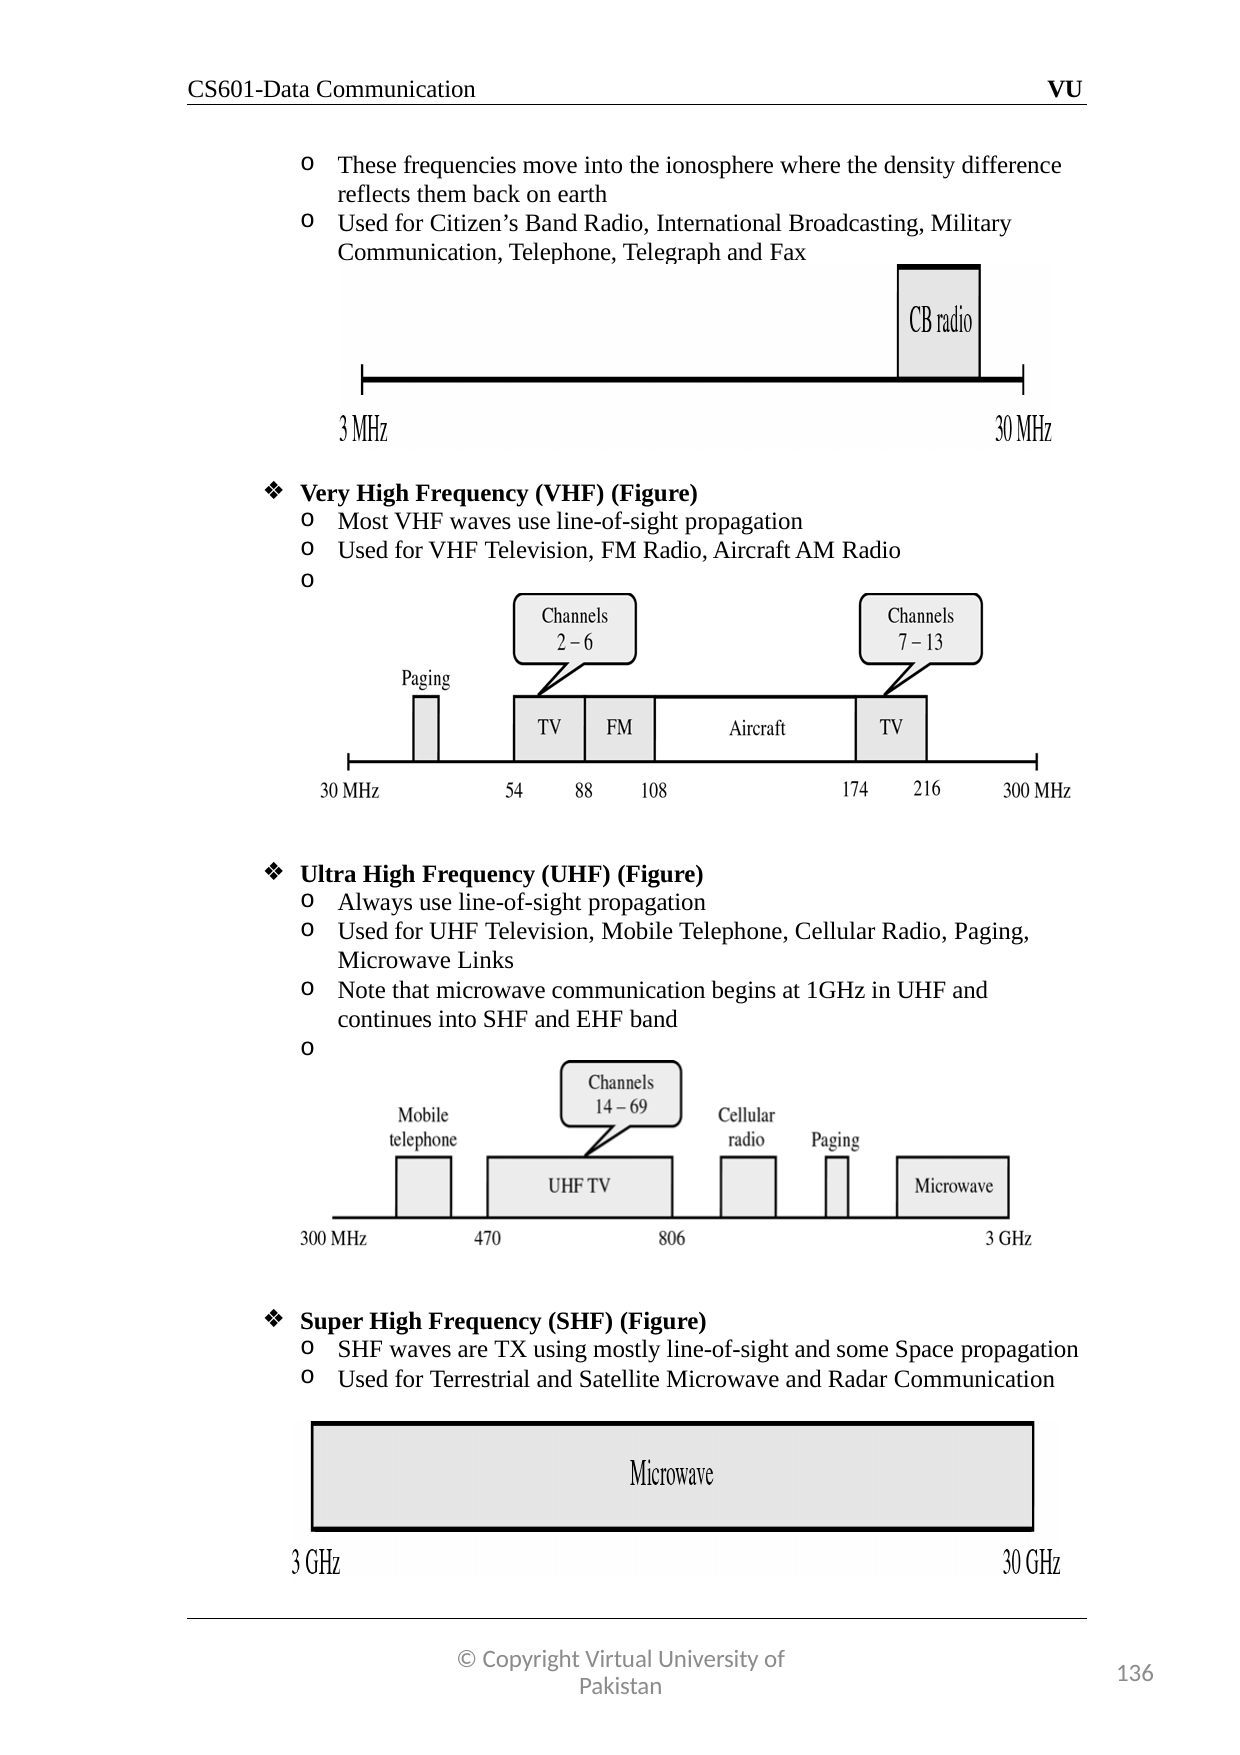

CS601-Data Communication
VU

These frequencies move into the ionosphere where the density difference  reflects them back on earth
Used for Citizen’s Band Radio, International Broadcasting, Military  Communication, Telephone, Telegraph and Fax

Very High Frequency (VHF) (Figure)
Most VHF waves use line-of-sight propagation
Used for VHF Television, FM Radio, Aircraft AM Radio
o

Ultra High Frequency (UHF) (Figure)
Always use line-of-sight propagation
Used for UHF Television, Mobile Telephone, Cellular Radio, Paging,
Microwave Links
Note that microwave communication begins at 1GHz in UHF and  continues into SHF and EHF band
o

Super High Frequency (SHF) (Figure)
SHF waves are TX using mostly line-of-sight and some Space propagation
Used for Terrestrial and Satellite Microwave and Radar Communication

© Copyright Virtual University of Pakistan
136